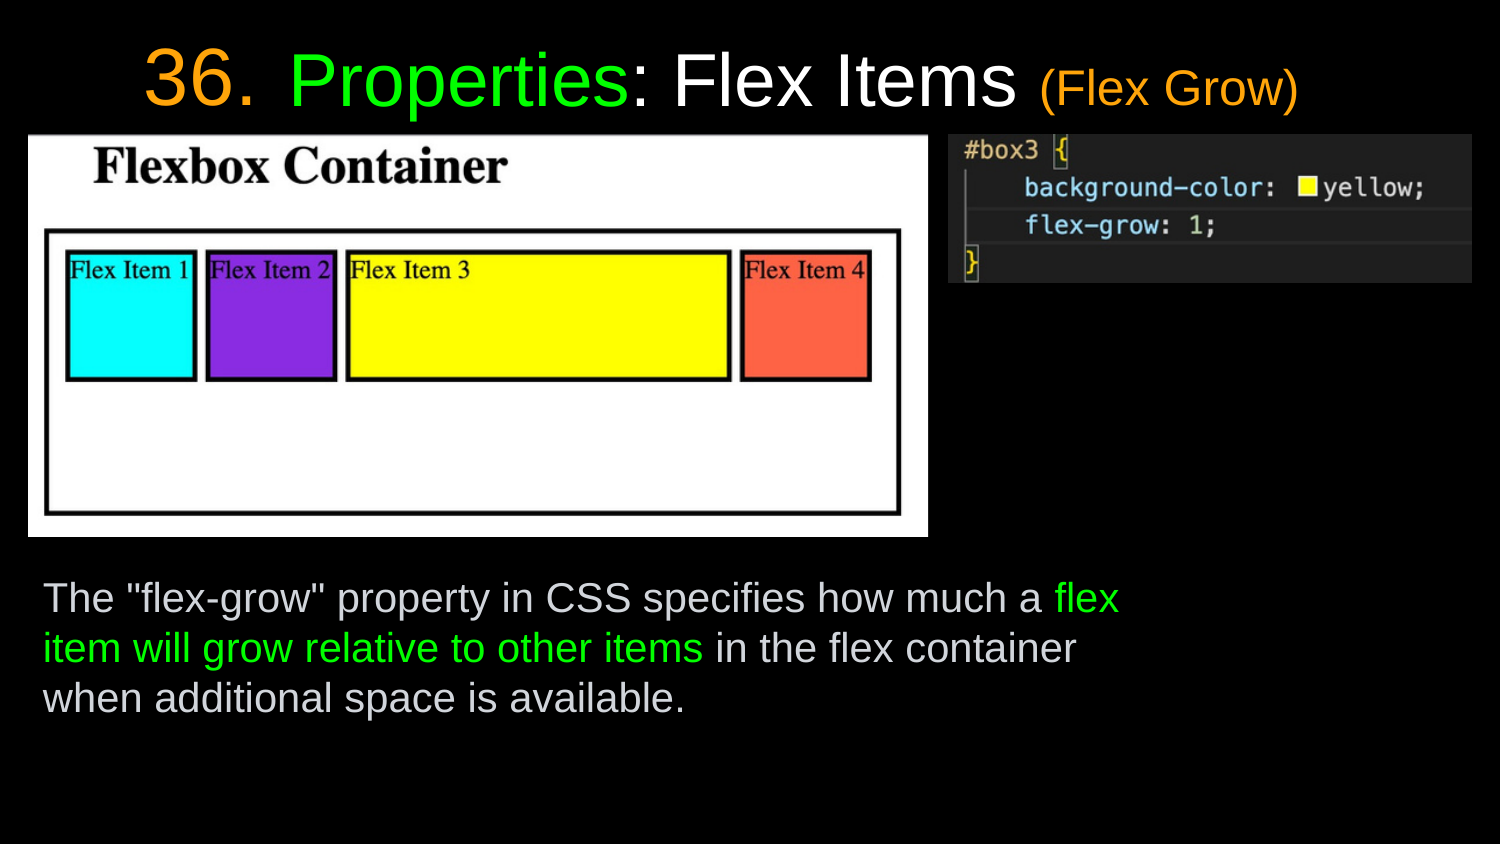

36.
Properties: Flex Items
(Flex Grow)

The "flex-grow" property in CSS specifies how much a flex item will grow relative to other items in the flex container when additional space is available.